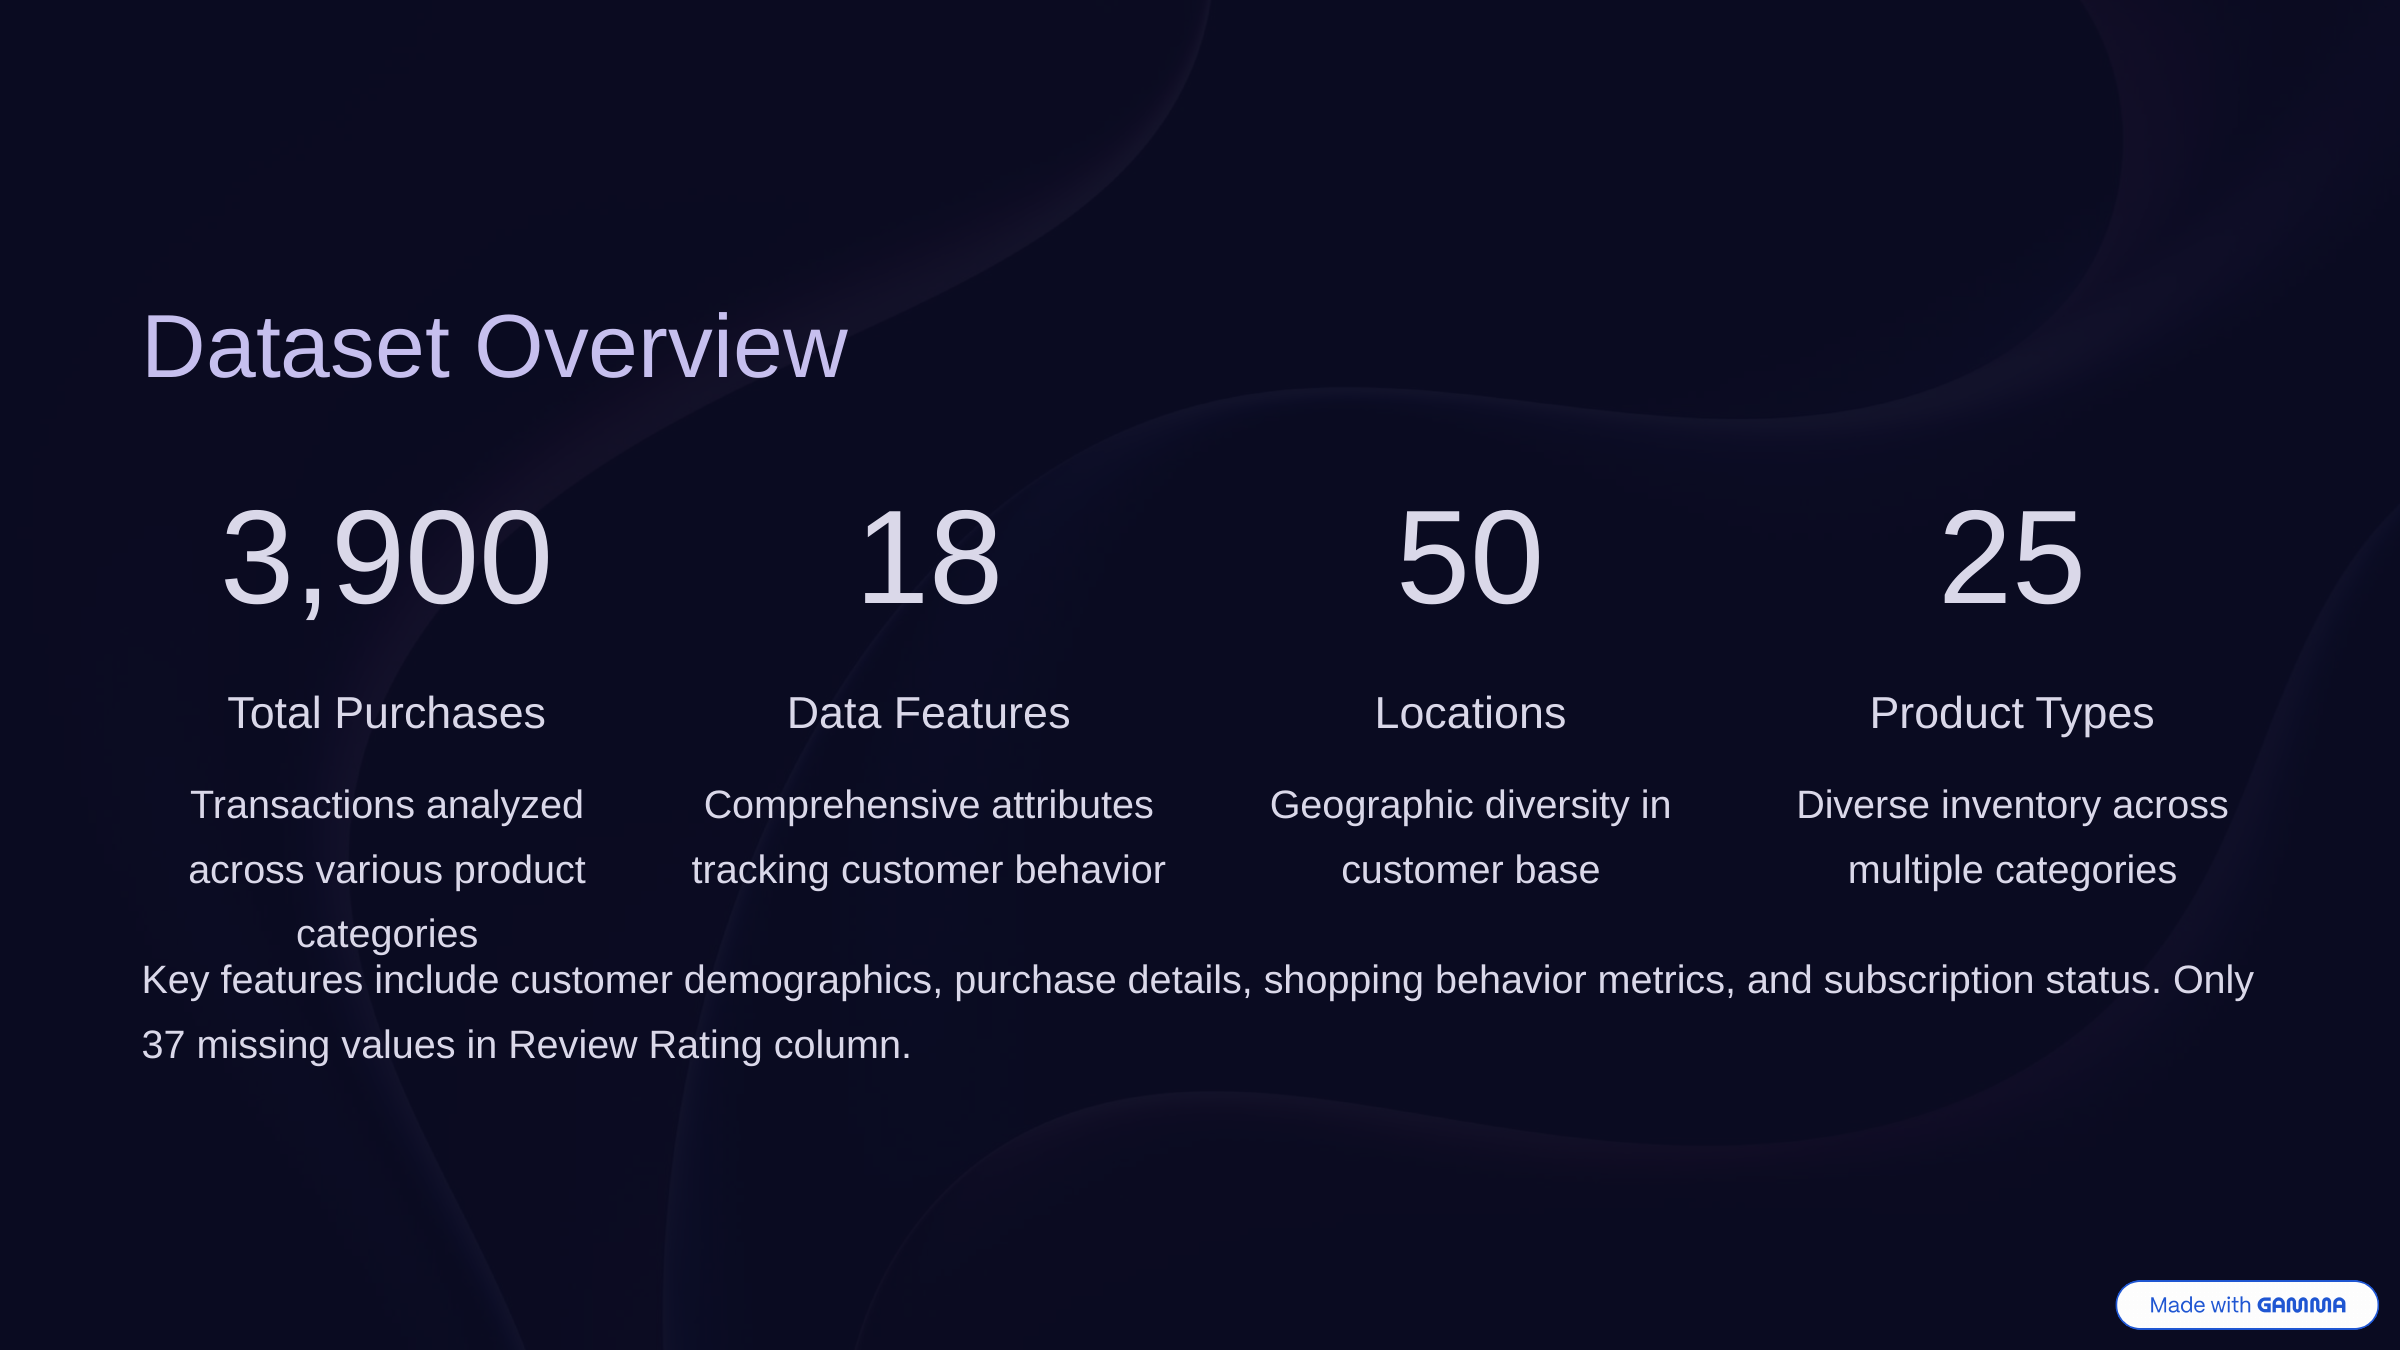

Dataset Overview
3,900
18
50
25
Total Purchases
Data Features
Locations
Product Types
Transactions analyzed across various product categories
Comprehensive attributes tracking customer behavior
Geographic diversity in customer base
Diverse inventory across multiple categories
Key features include customer demographics, purchase details, shopping behavior metrics, and subscription status. Only 37 missing values in Review Rating column.